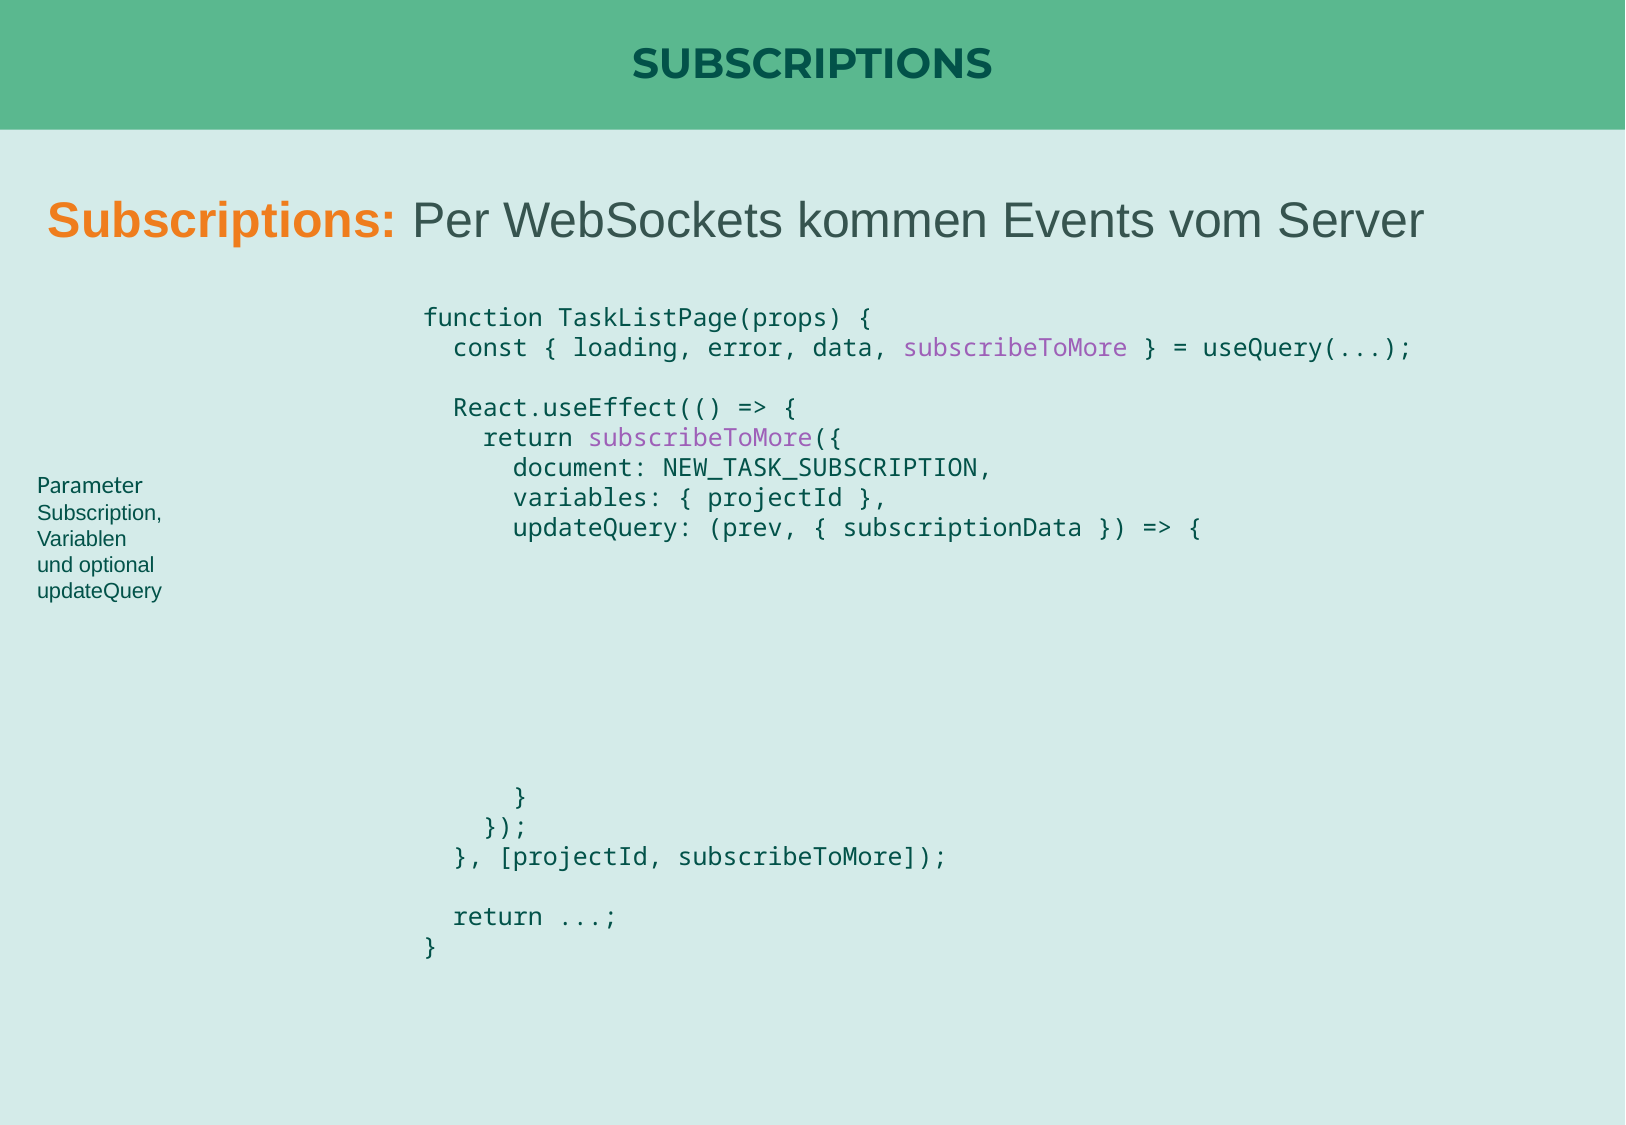

# Subscriptions
Subscriptions: Per WebSockets kommen Events vom Server

function TaskListPage(props) {
  const { loading, error, data, subscribeToMore } = useQuery(...);

  React.useEffect(() => {
    return subscribeToMore({
      document: NEW_TASK_SUBSCRIPTION,
      variables: { projectId },
      updateQuery: (prev, { subscriptionData }) => {

      }
    });
  }, [projectId, subscribeToMore]);

  return ...;
}
Parameter
Subscription,
Variablen
und optional
updateQuery